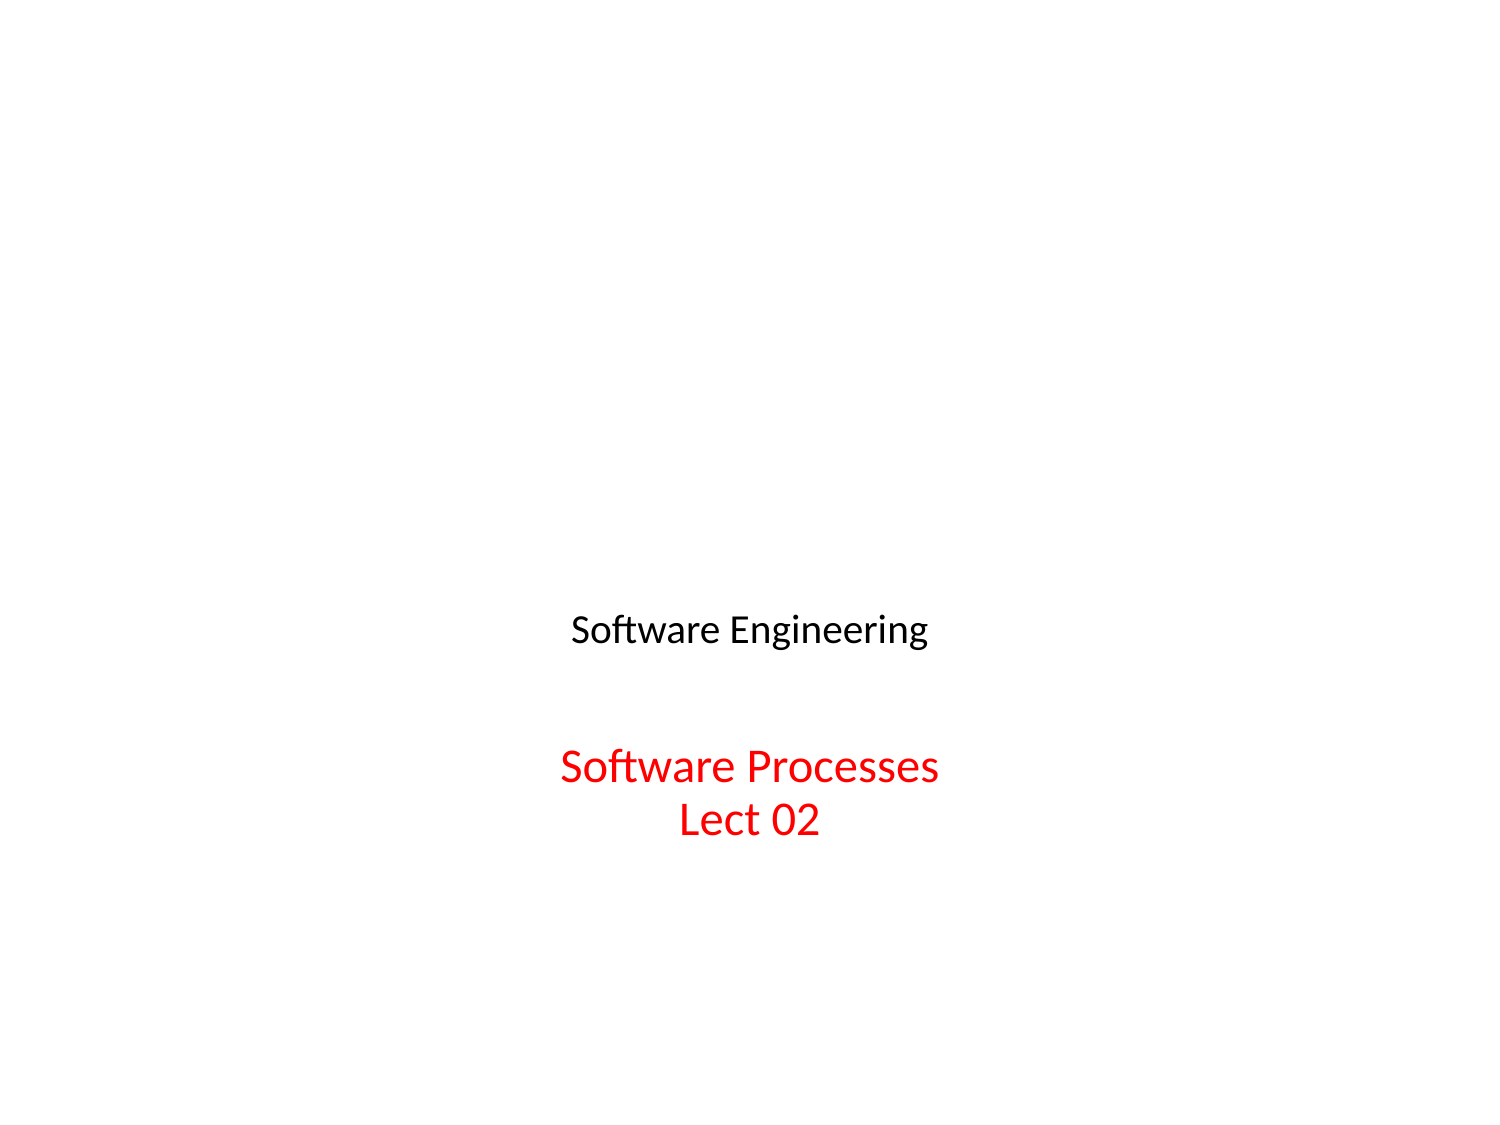

# Software Engineering Software Processes Lect 02